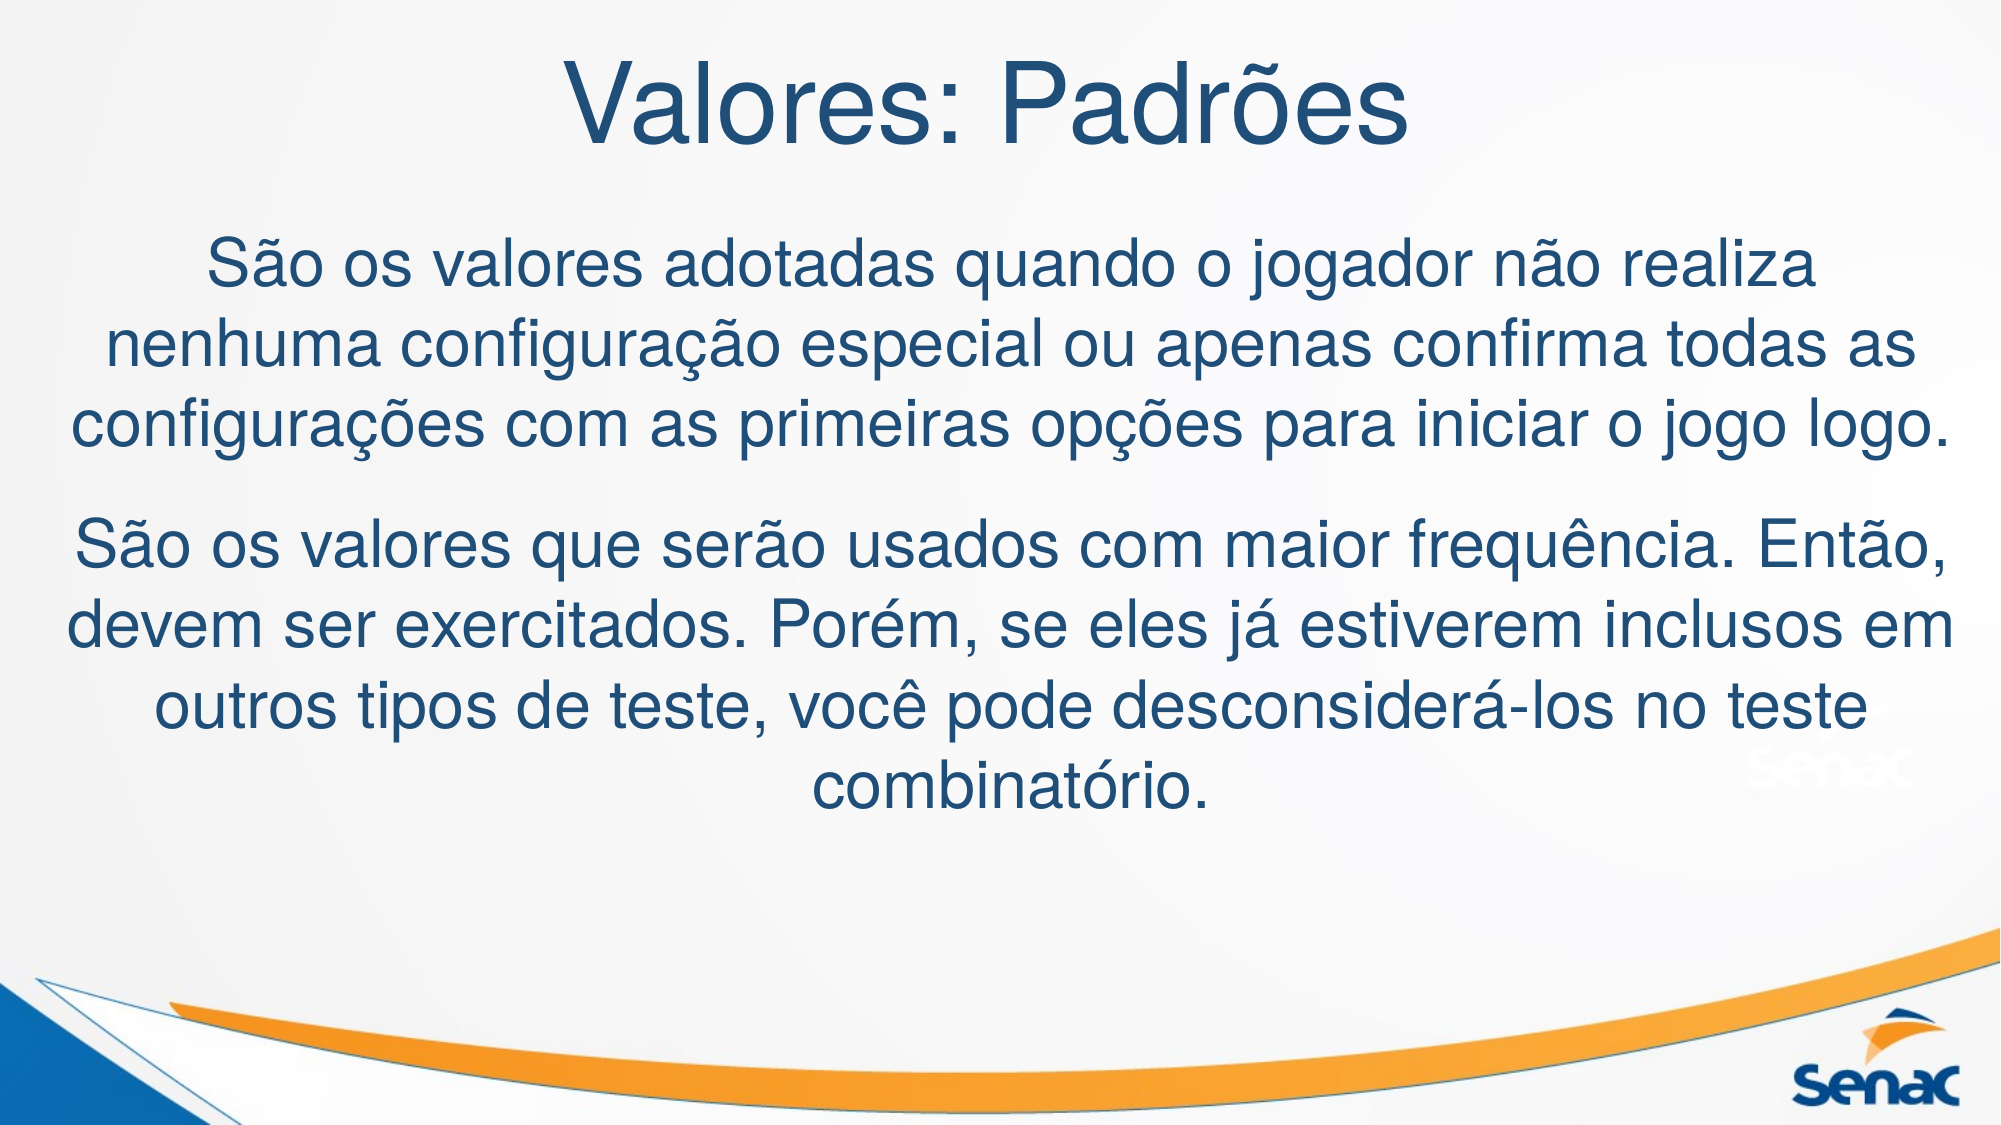

# Valores: Padrões
São os valores adotadas quando o jogador não realiza nenhuma configuração especial ou apenas confirma todas as configurações com as primeiras opções para iniciar o jogo logo.
São os valores que serão usados com maior frequência. Então, devem ser exercitados. Porém, se eles já estiverem inclusos em outros tipos de teste, você pode desconsiderá-los no teste combinatório.